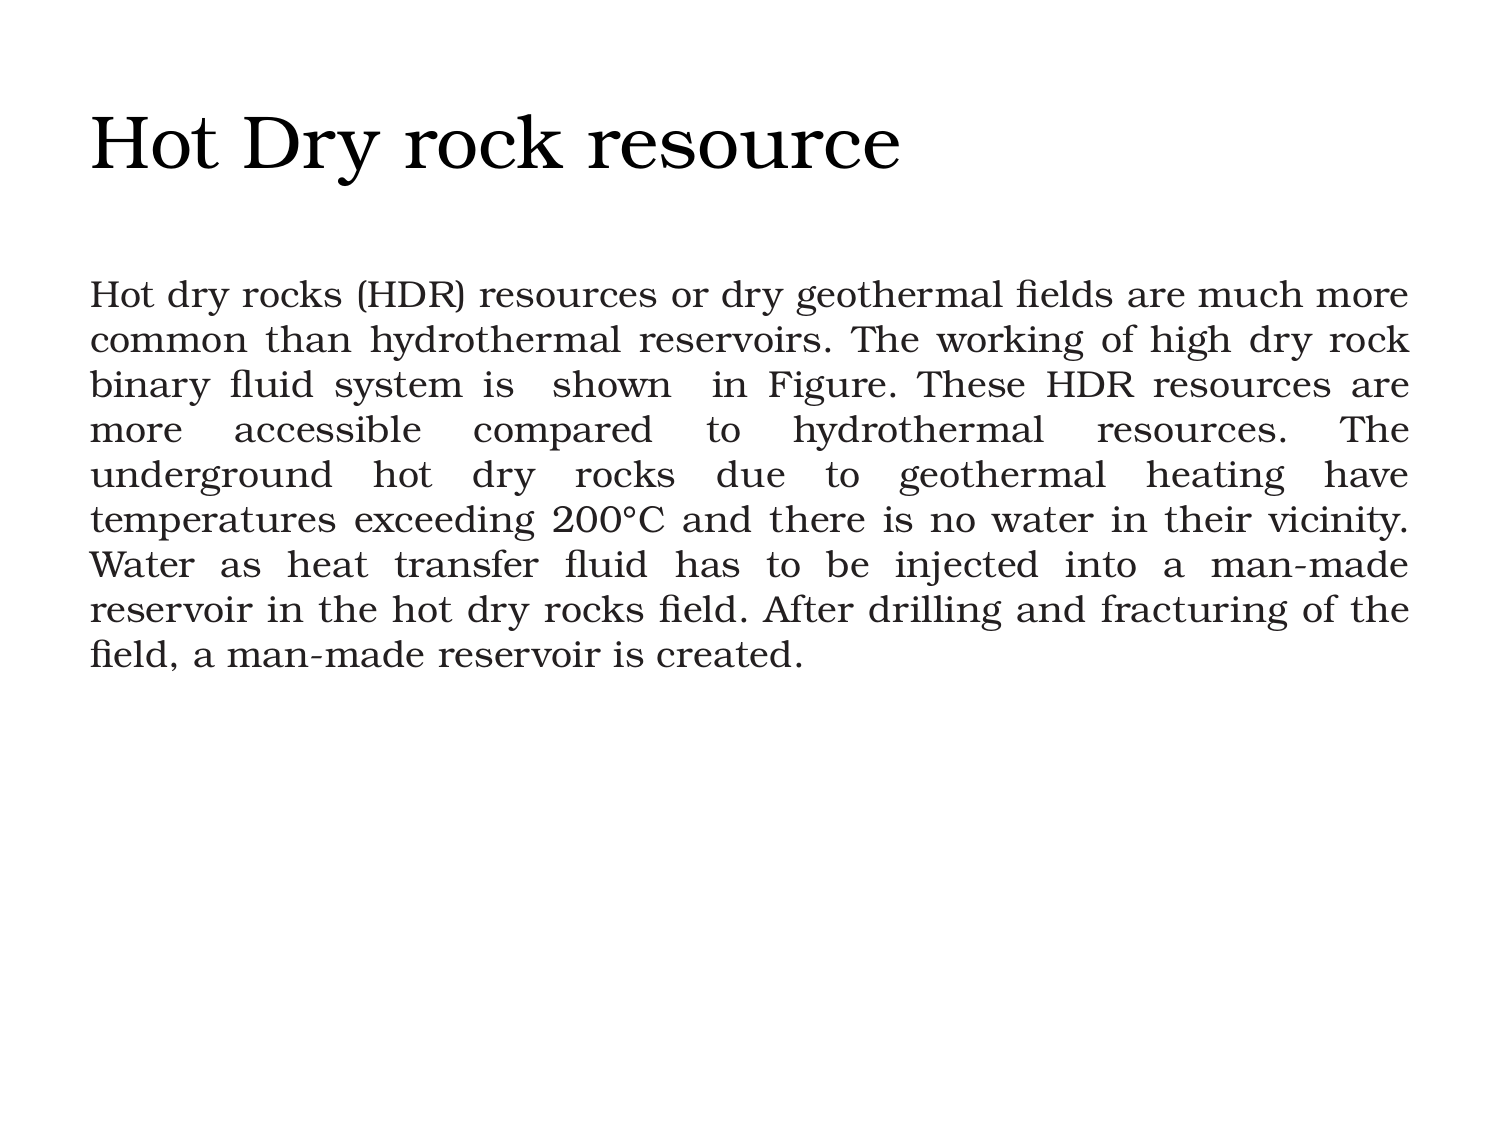

# Hot Dry rock resource
Hot dry rocks (HDR) resources or dry geothermal fields are much more common than hydrothermal reservoirs. The working of high dry rock binary fluid system is  shown  in Figure. These HDR resources are more accessible compared to hydrothermal resources. The underground hot dry rocks due to geothermal heating have temperatures exceeding 200°C and there is no water in their vicinity. Water as heat transfer fluid has to be injected into a man-made reservoir in the hot dry rocks field. After drilling and fracturing of the field, a man-made reservoir is created.